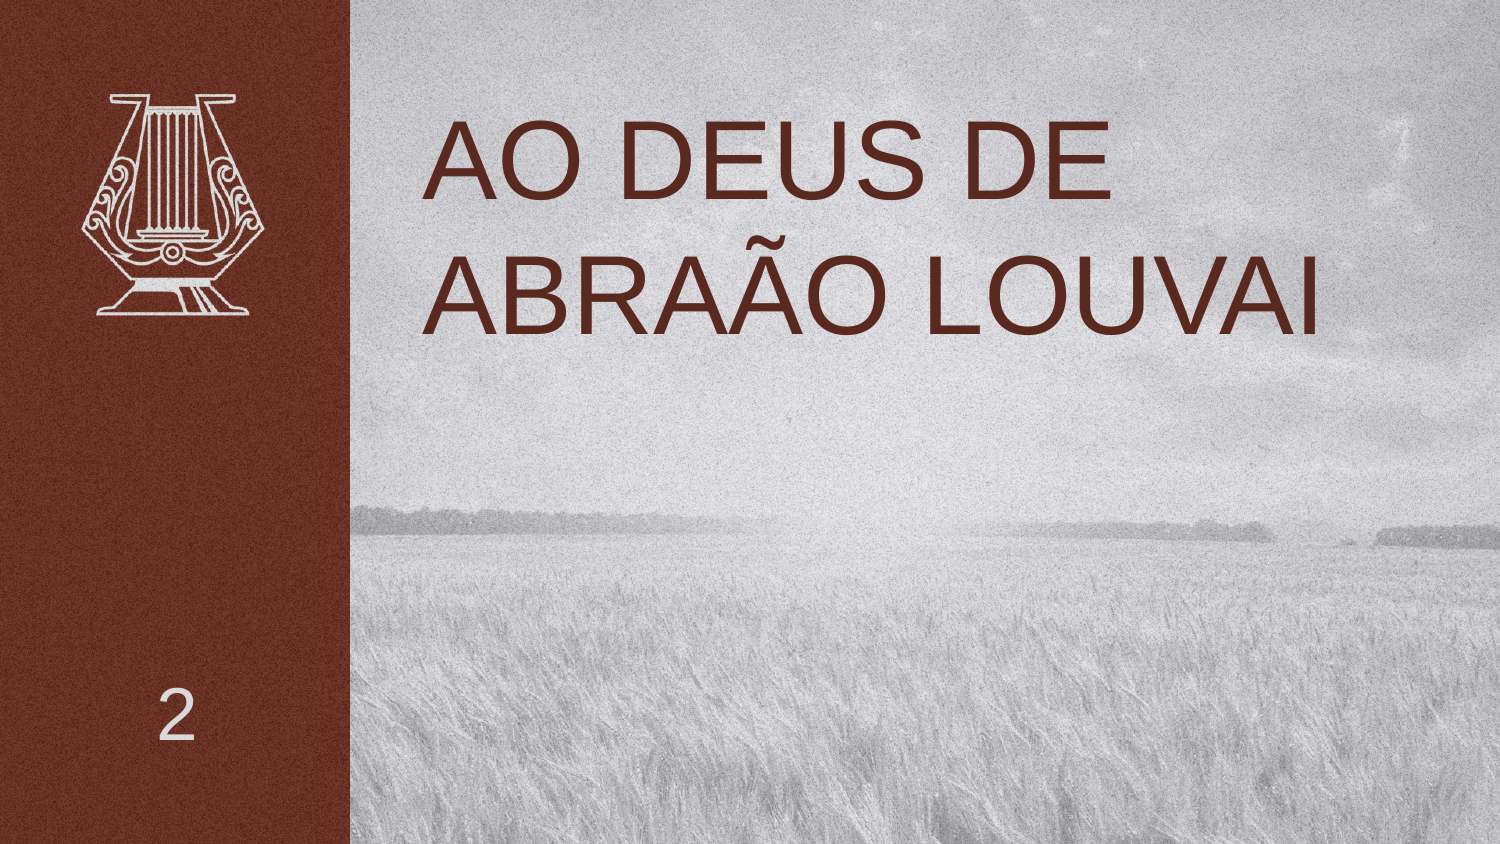

# AO DEUS DE ABRAÃO LOUVAI
2